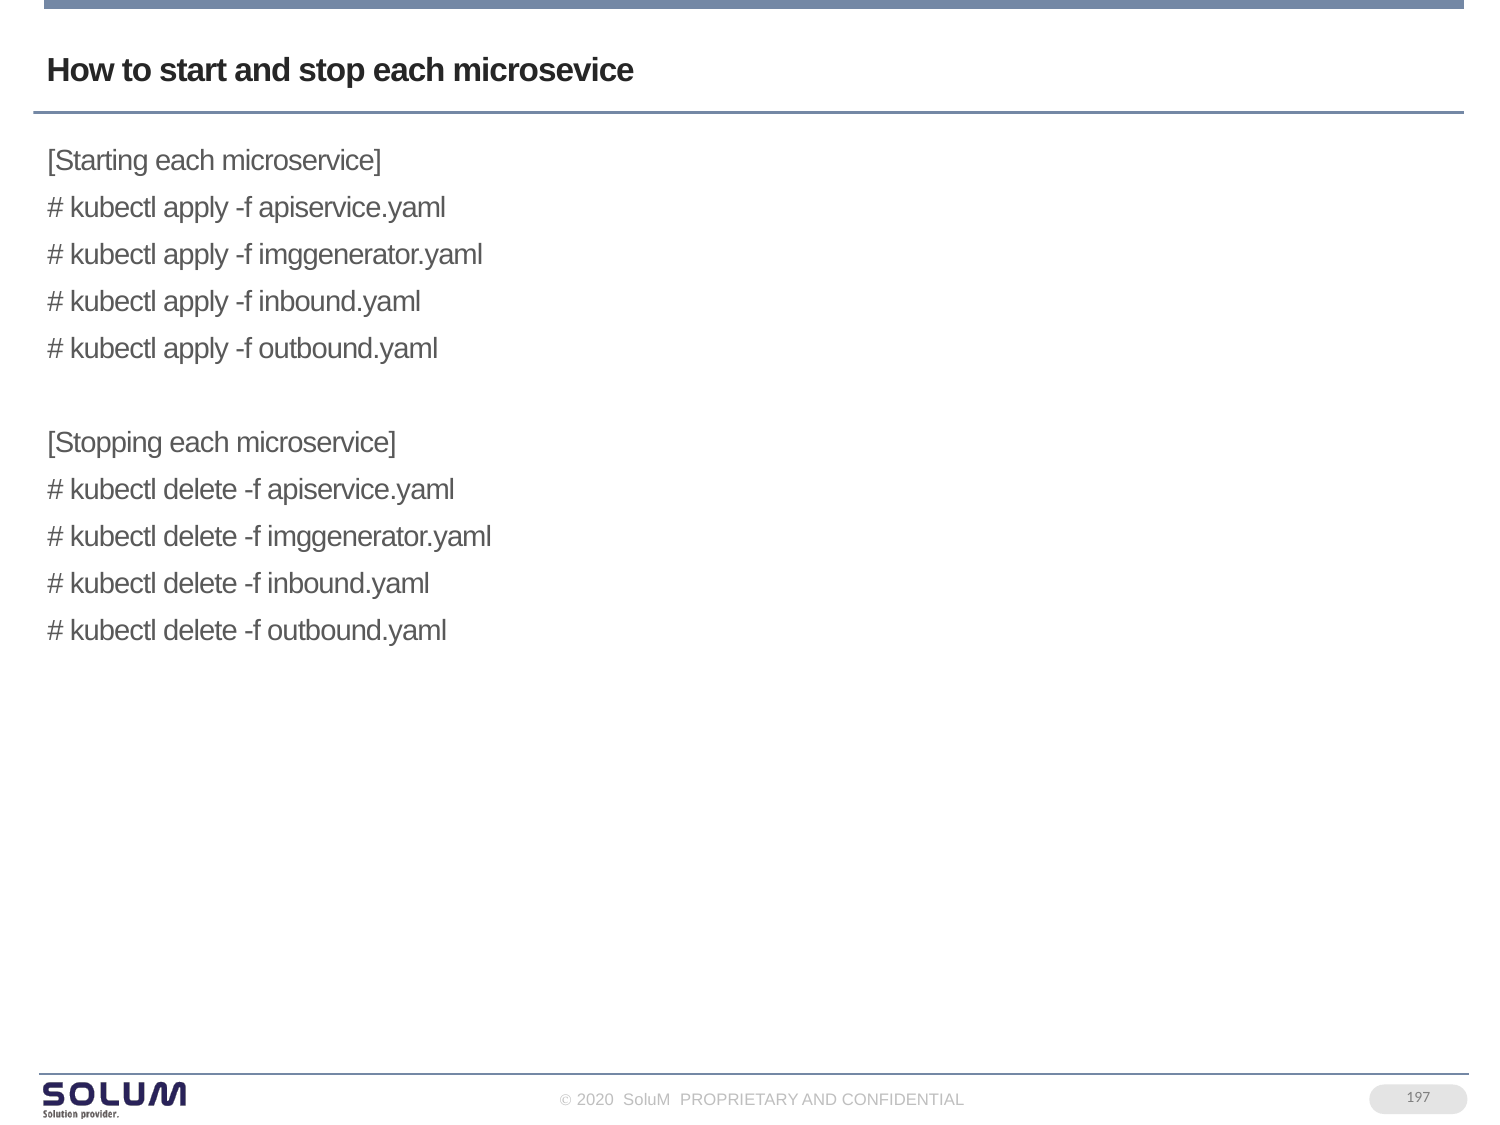

# How to start and stop each microsevice
[Starting each microservice]
# kubectl apply -f apiservice.yaml
# kubectl apply -f imggenerator.yaml
# kubectl apply -f inbound.yaml
# kubectl apply -f outbound.yaml

[Stopping each microservice]
# kubectl delete -f apiservice.yaml
# kubectl delete -f imggenerator.yaml
# kubectl delete -f inbound.yaml
# kubectl delete -f outbound.yaml